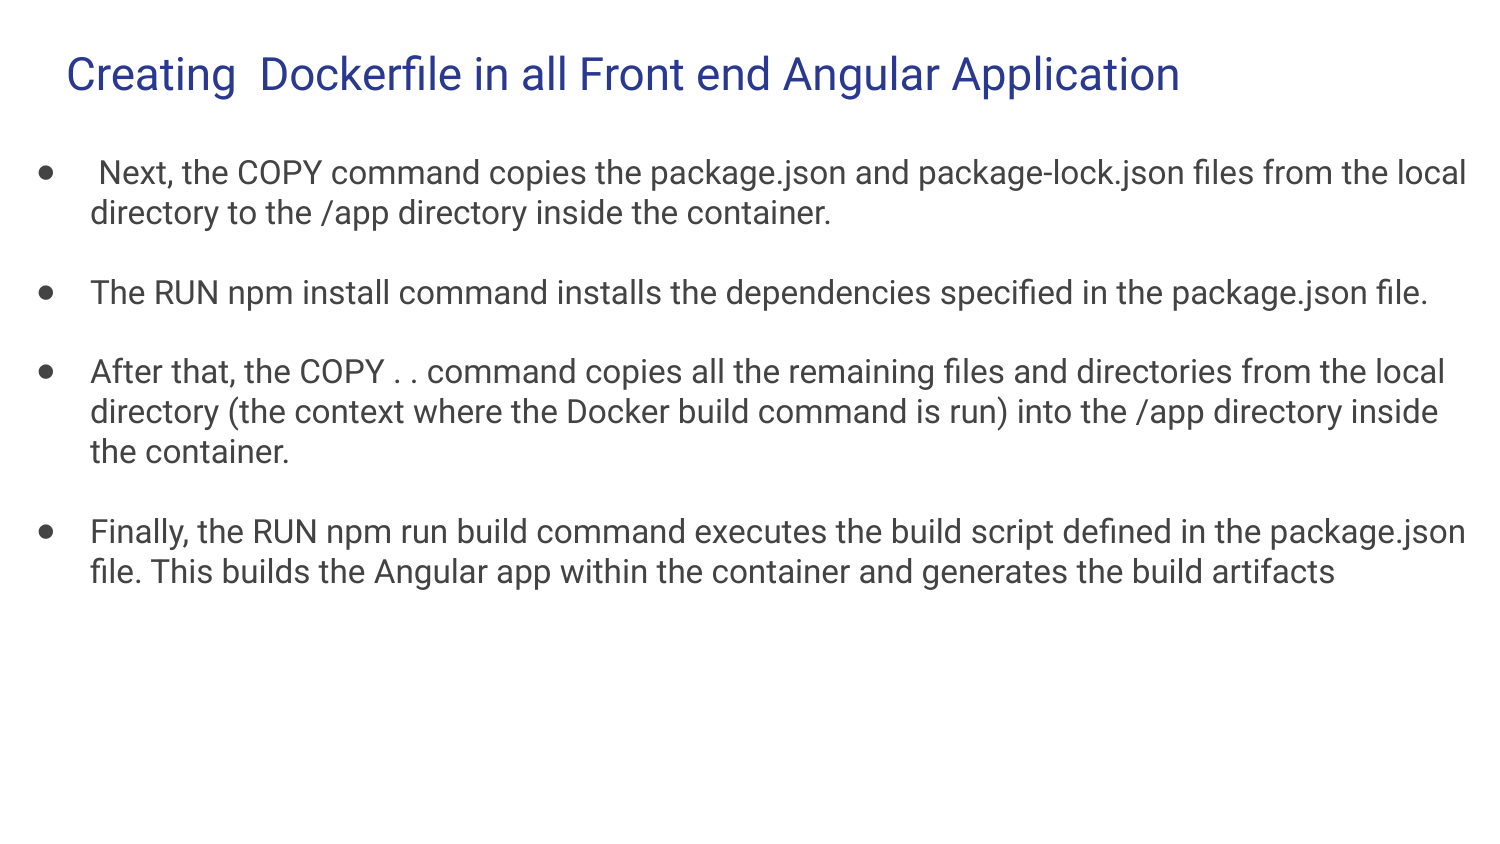

# Creating  Dockerfile in all Front end Angular Application
 Next, the COPY command copies the package.json and package-lock.json files from the local directory to the /app directory inside the container.

The RUN npm install command installs the dependencies specified in the package.json file.

After that, the COPY . . command copies all the remaining files and directories from the local directory (the context where the Docker build command is run) into the /app directory inside the container.

Finally, the RUN npm run build command executes the build script defined in the package.json file. This builds the Angular app within the container and generates the build artifacts